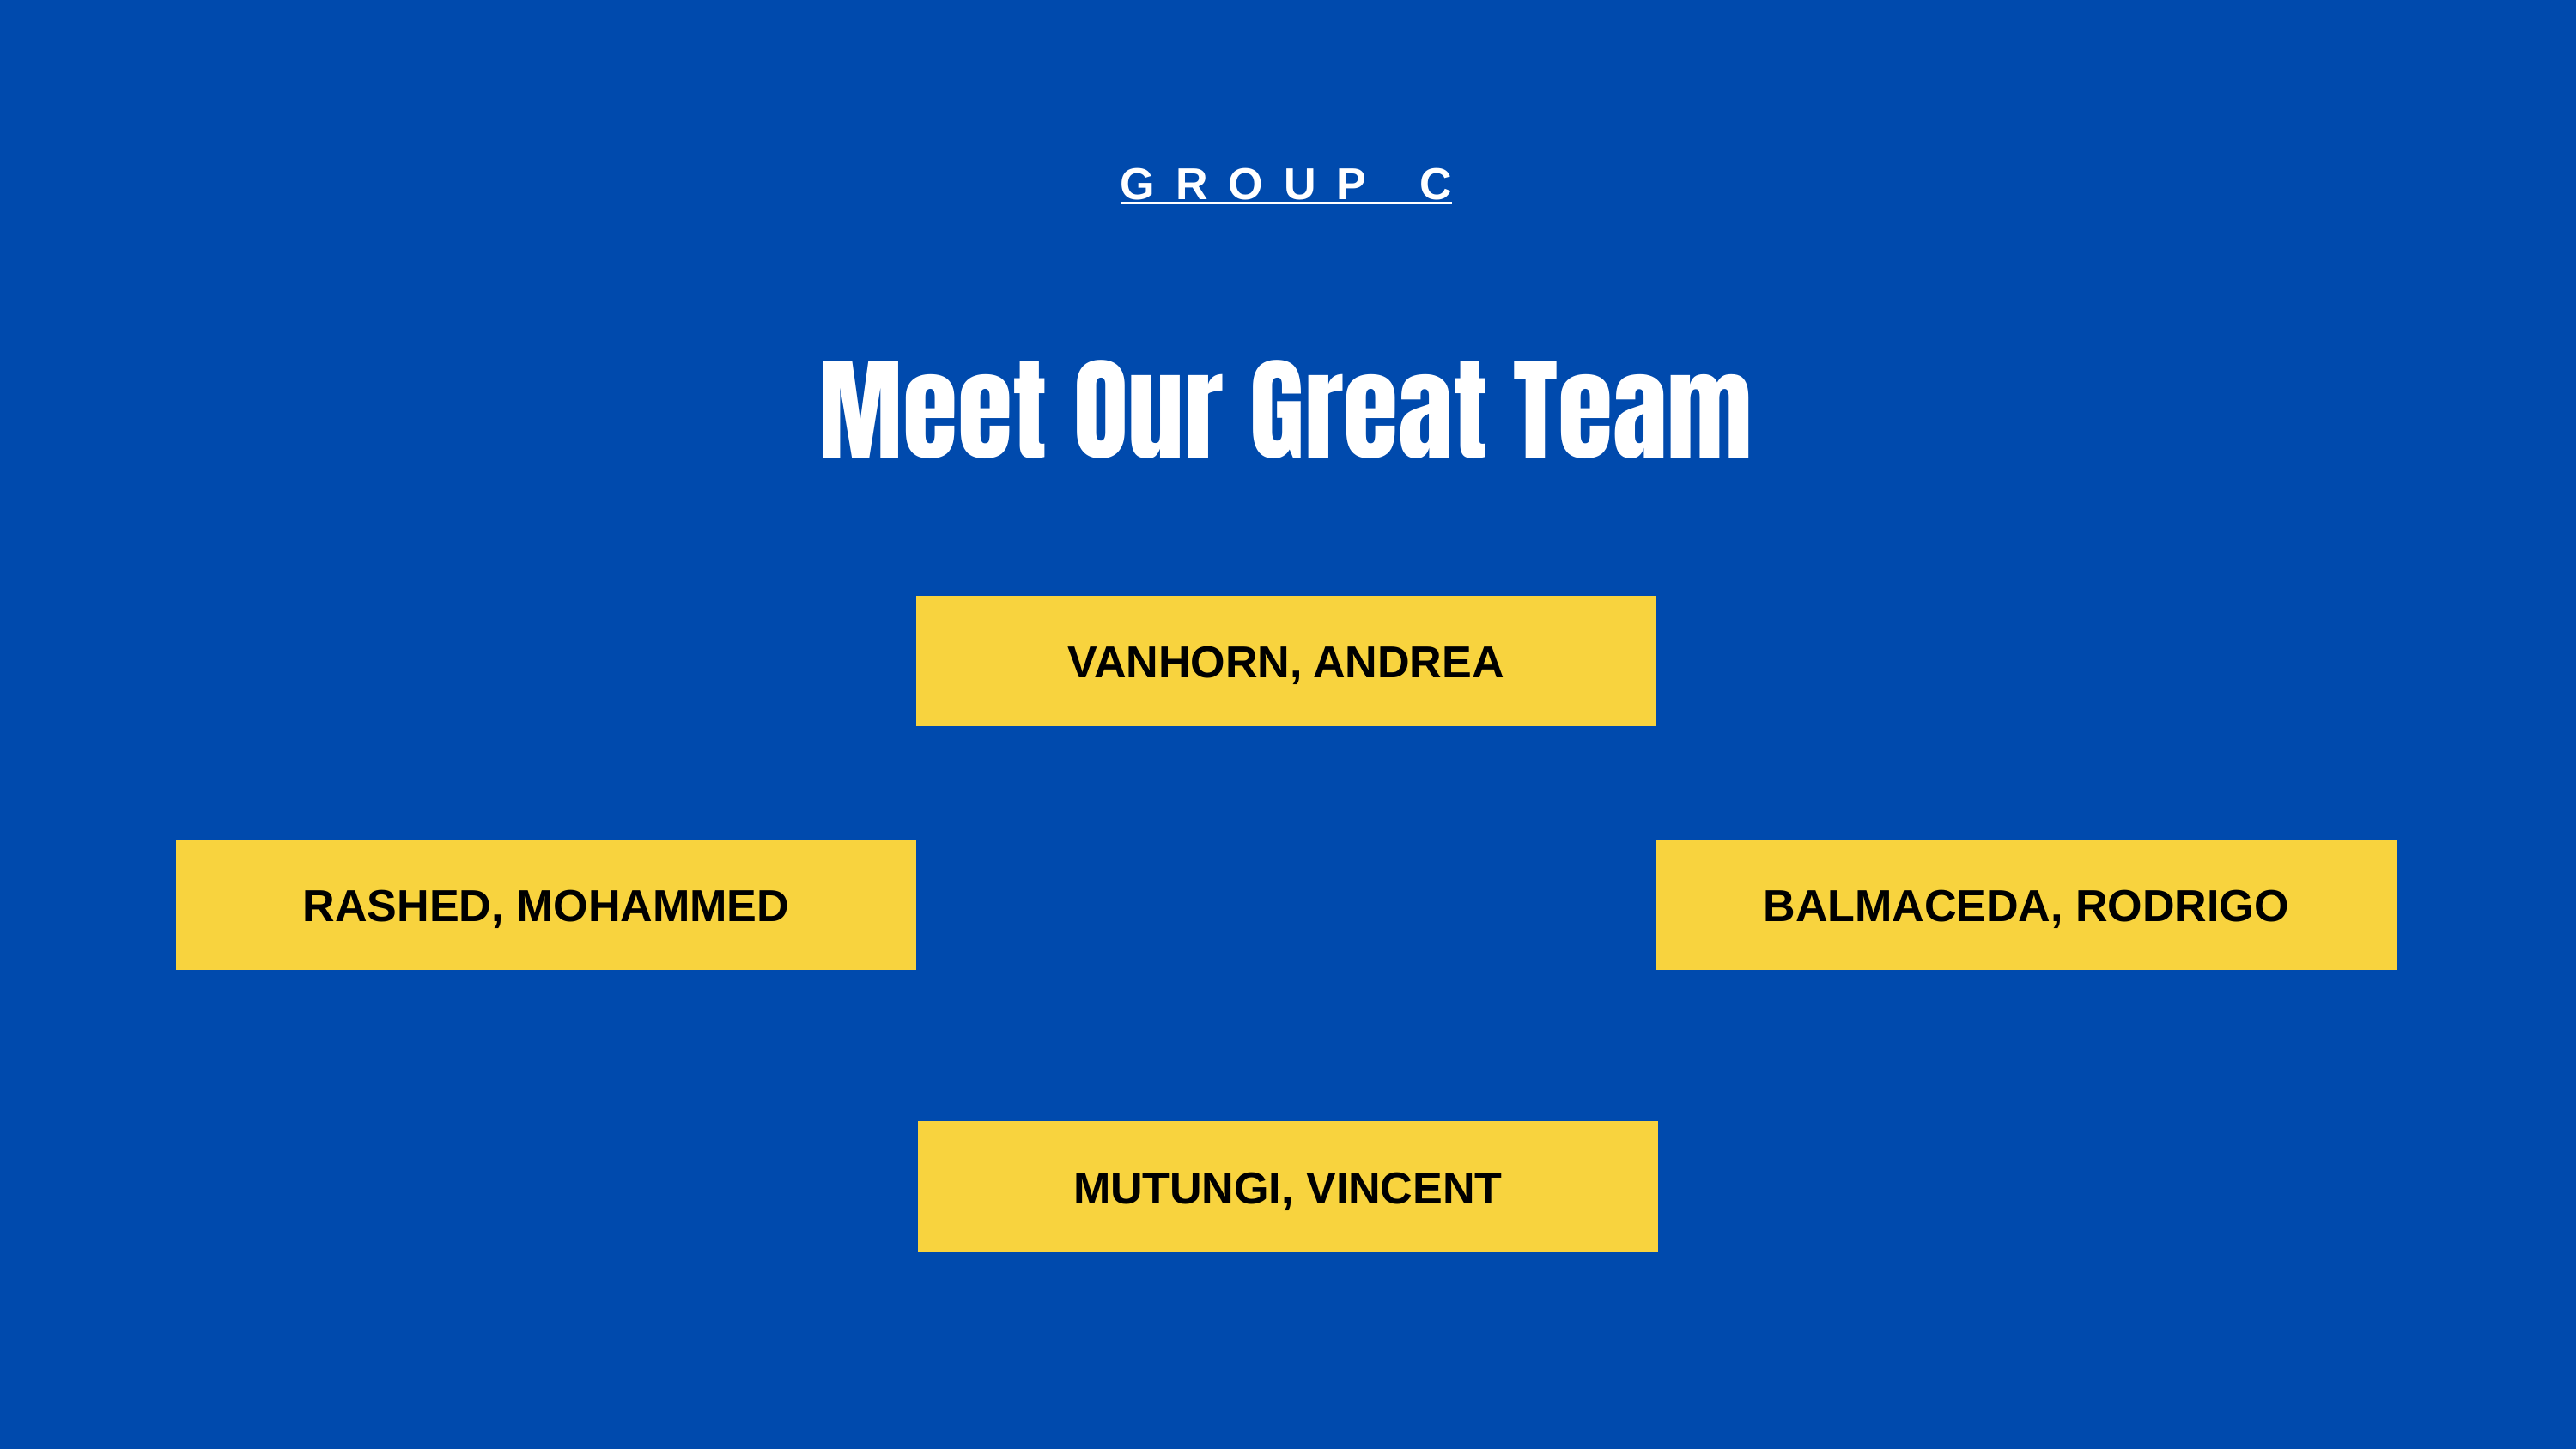

GROUP C
Meet Our Great Team

VANHORN, ANDREA

RASHED, MOHAMMED
BALMACEDA, RODRIGO

MUTUNGI, VINCENT